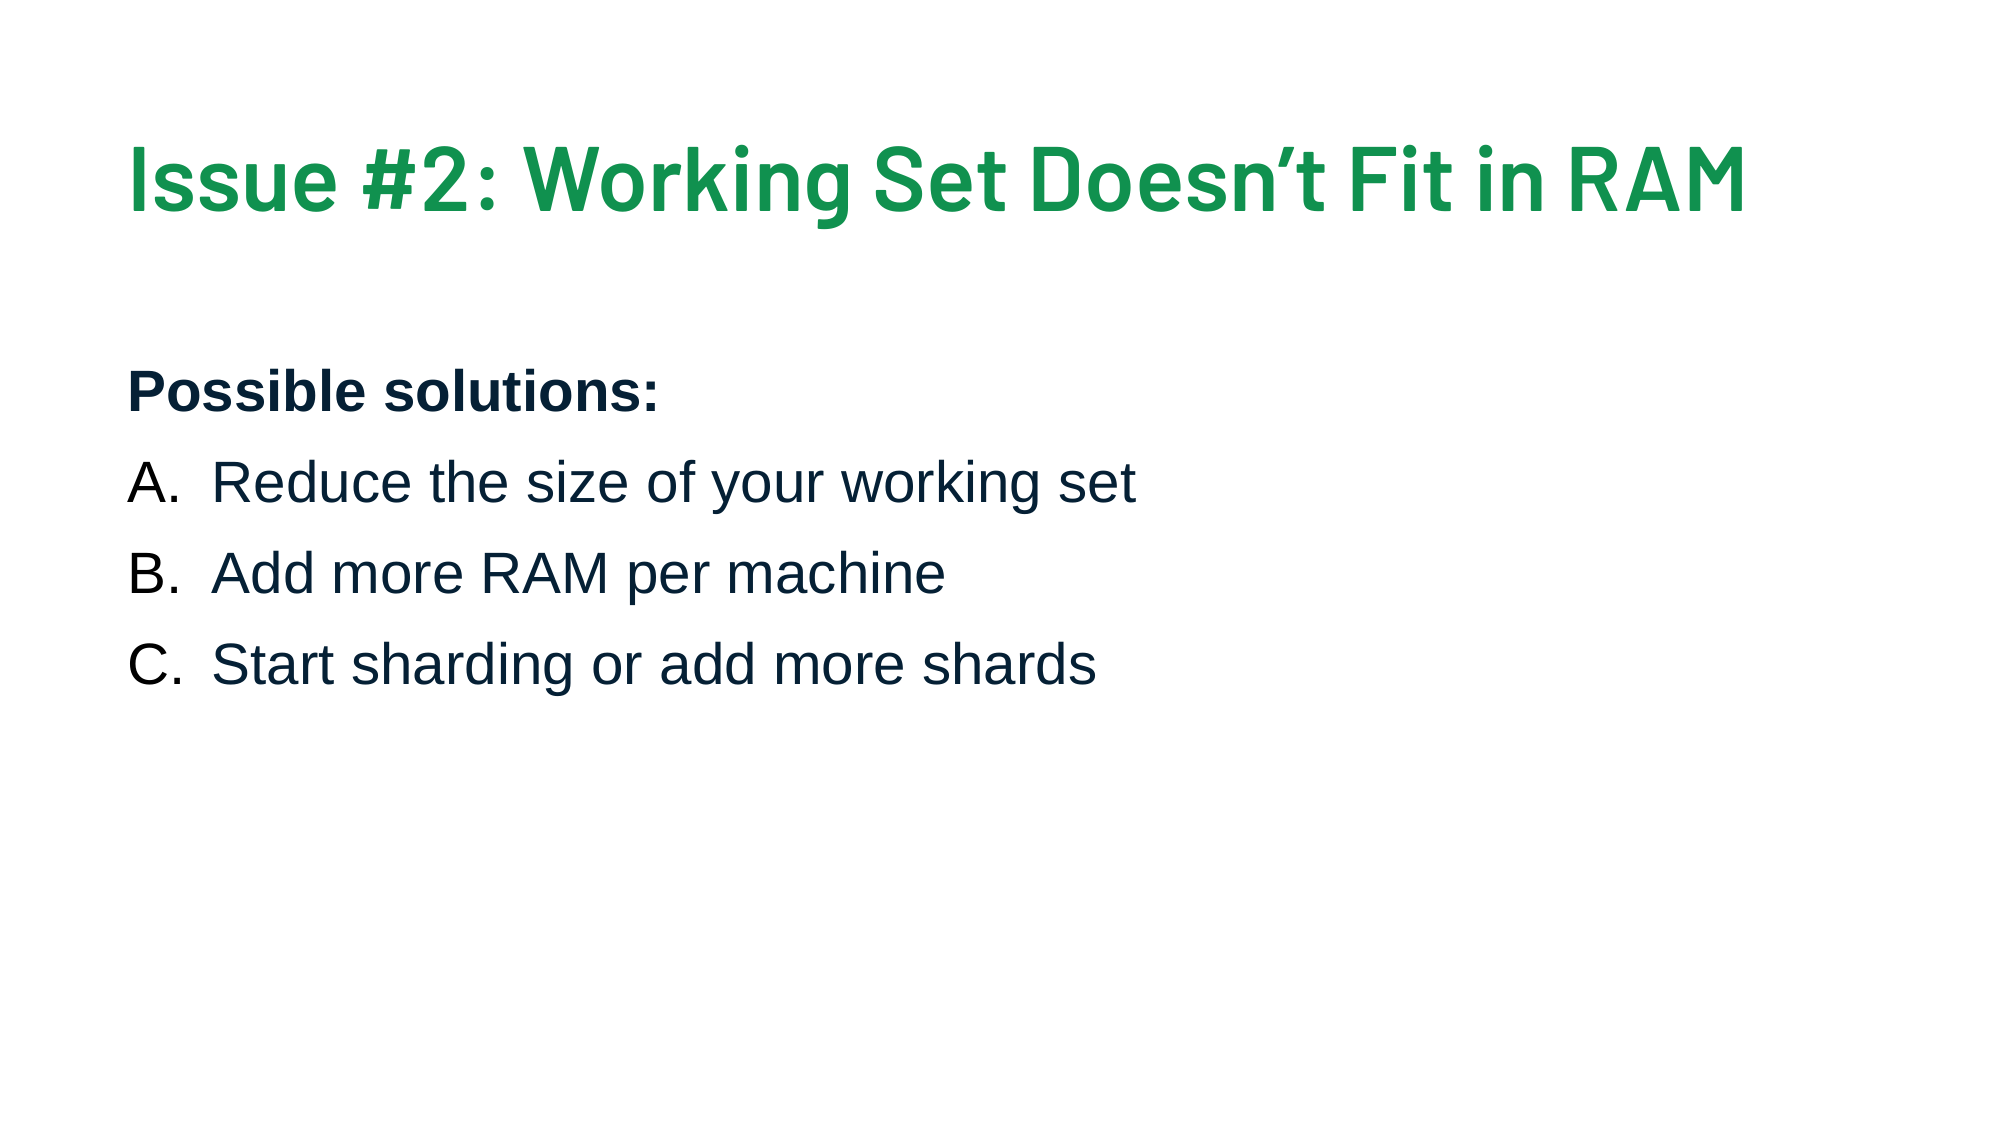

# Issue #2: Working Set Doesn’t Fit in RAM
Possible solutions:
Reduce the size of your working set
Add more RAM per machine
Start sharding or add more shards